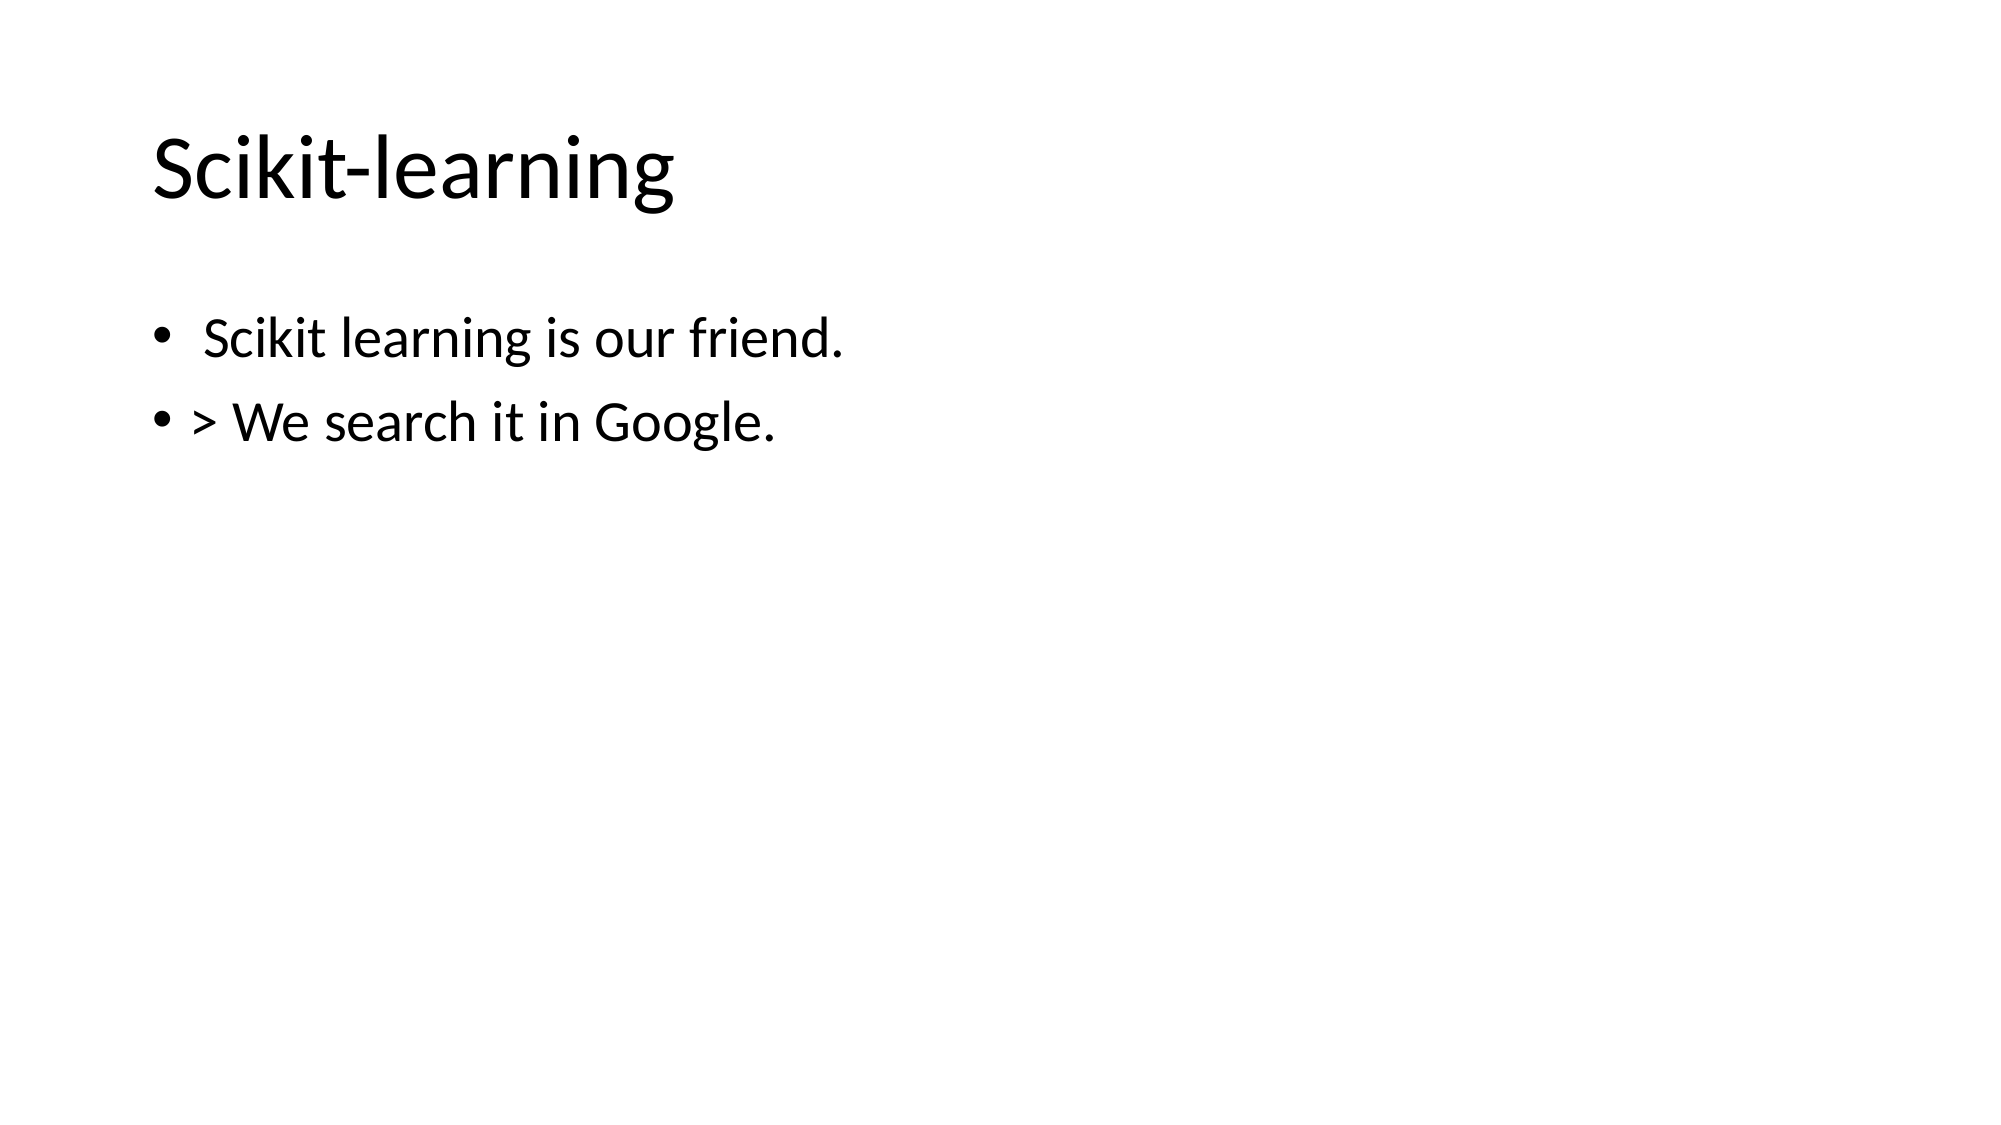

# Scikit-learning
 Scikit learning is our friend.
> We search it in Google.